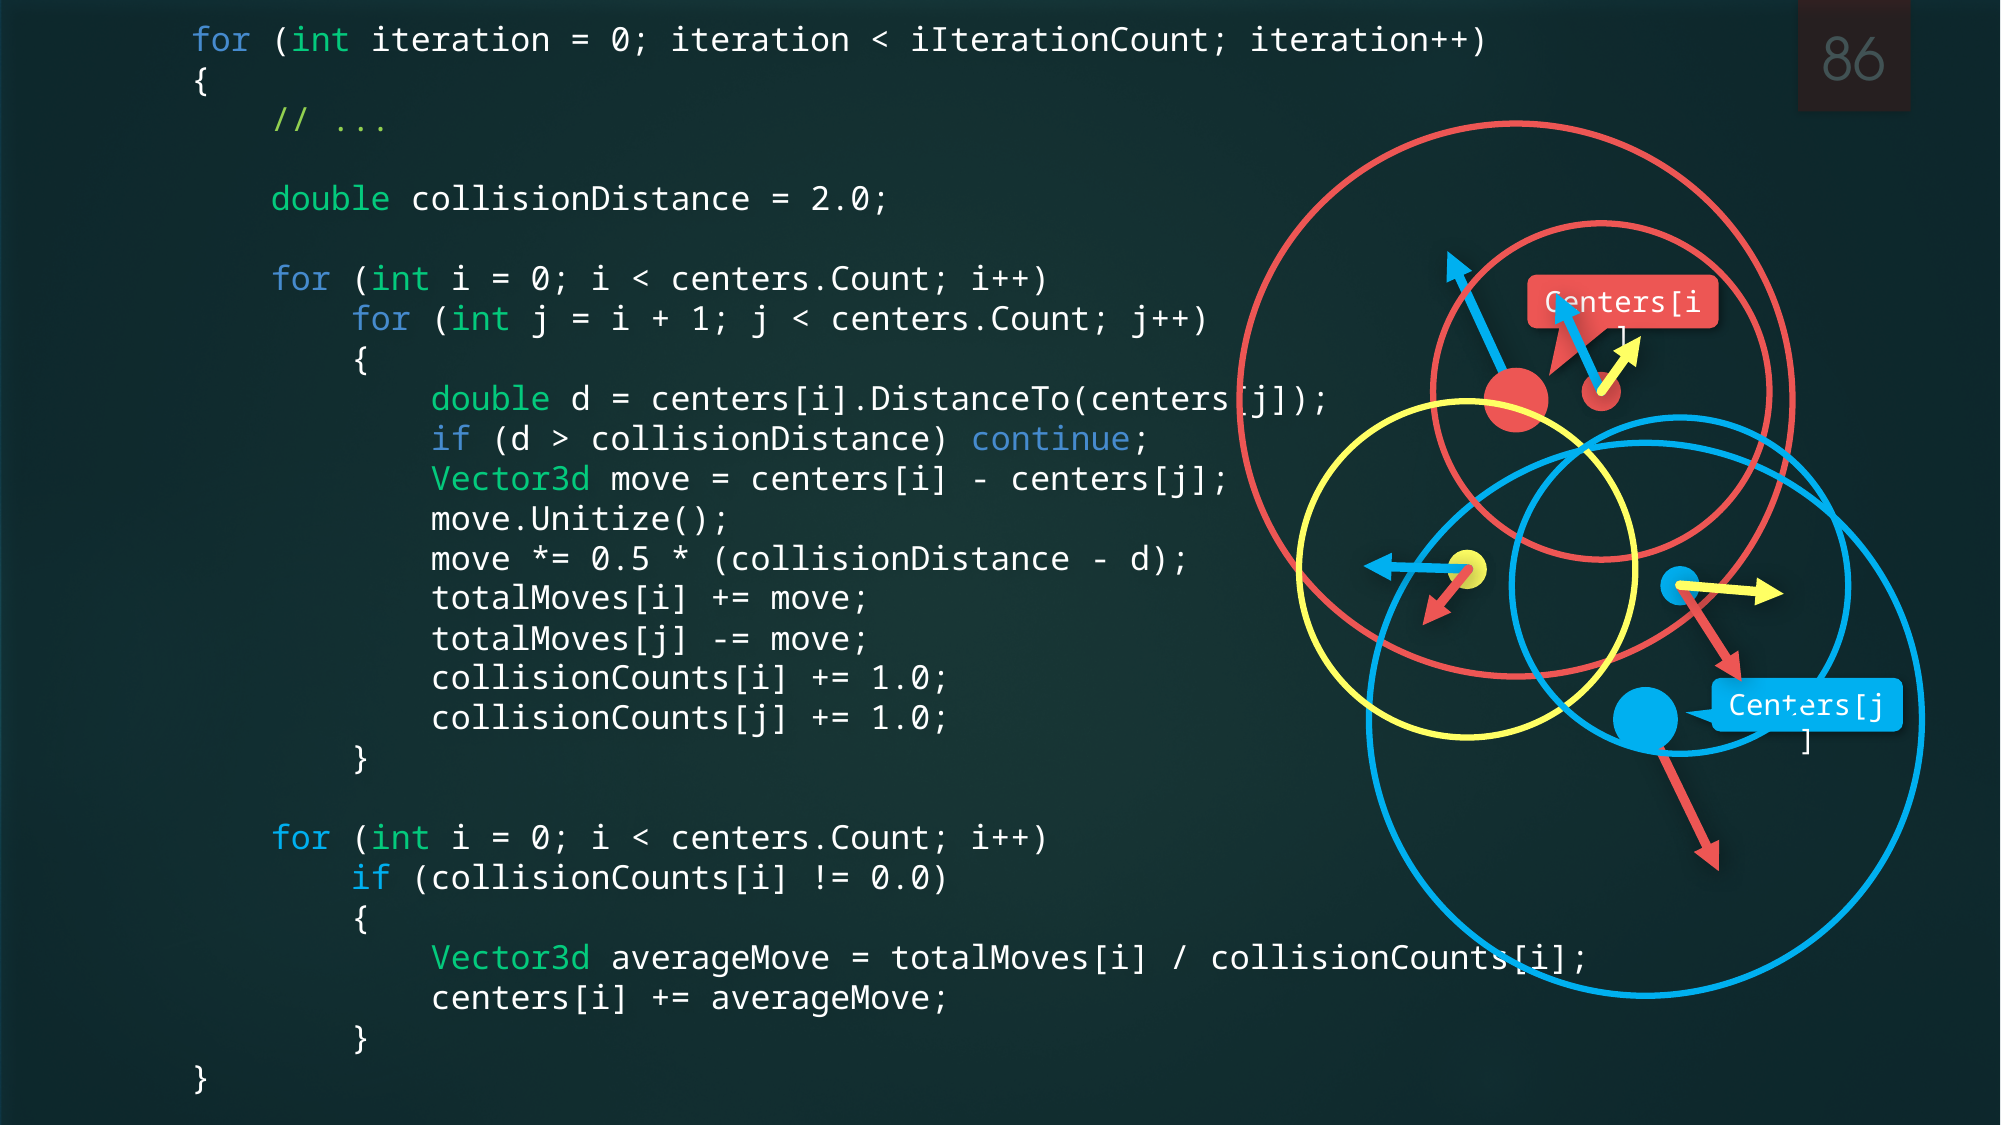

86
        for (int iteration = 0; iteration < iIterationCount; iteration++)
        {
            // ...

            double collisionDistance = 2.0;

            for (int i = 0; i < centers.Count; i++)
                for (int j = i + 1; j < centers.Count; j++)
                {
                    double d = centers[i].DistanceTo(centers[j]);
                    if (d > collisionDistance) continue;
                    Vector3d move = centers[i] - centers[j];
                    move.Unitize();
                    move *= 0.5 * (collisionDistance - d);
                    totalMoves[i] += move;
                    totalMoves[j] -= move;
                    collisionCounts[i] += 1.0;
                    collisionCounts[j] += 1.0;
                }

            for (int i = 0; i < centers.Count; i++)
                if (collisionCounts[i] != 0.0)
                {
                    Vector3d averageMove = totalMoves[i] / collisionCounts[i];
                    centers[i] += averageMove;
                }
        }

Centers[i]

Centers[j]